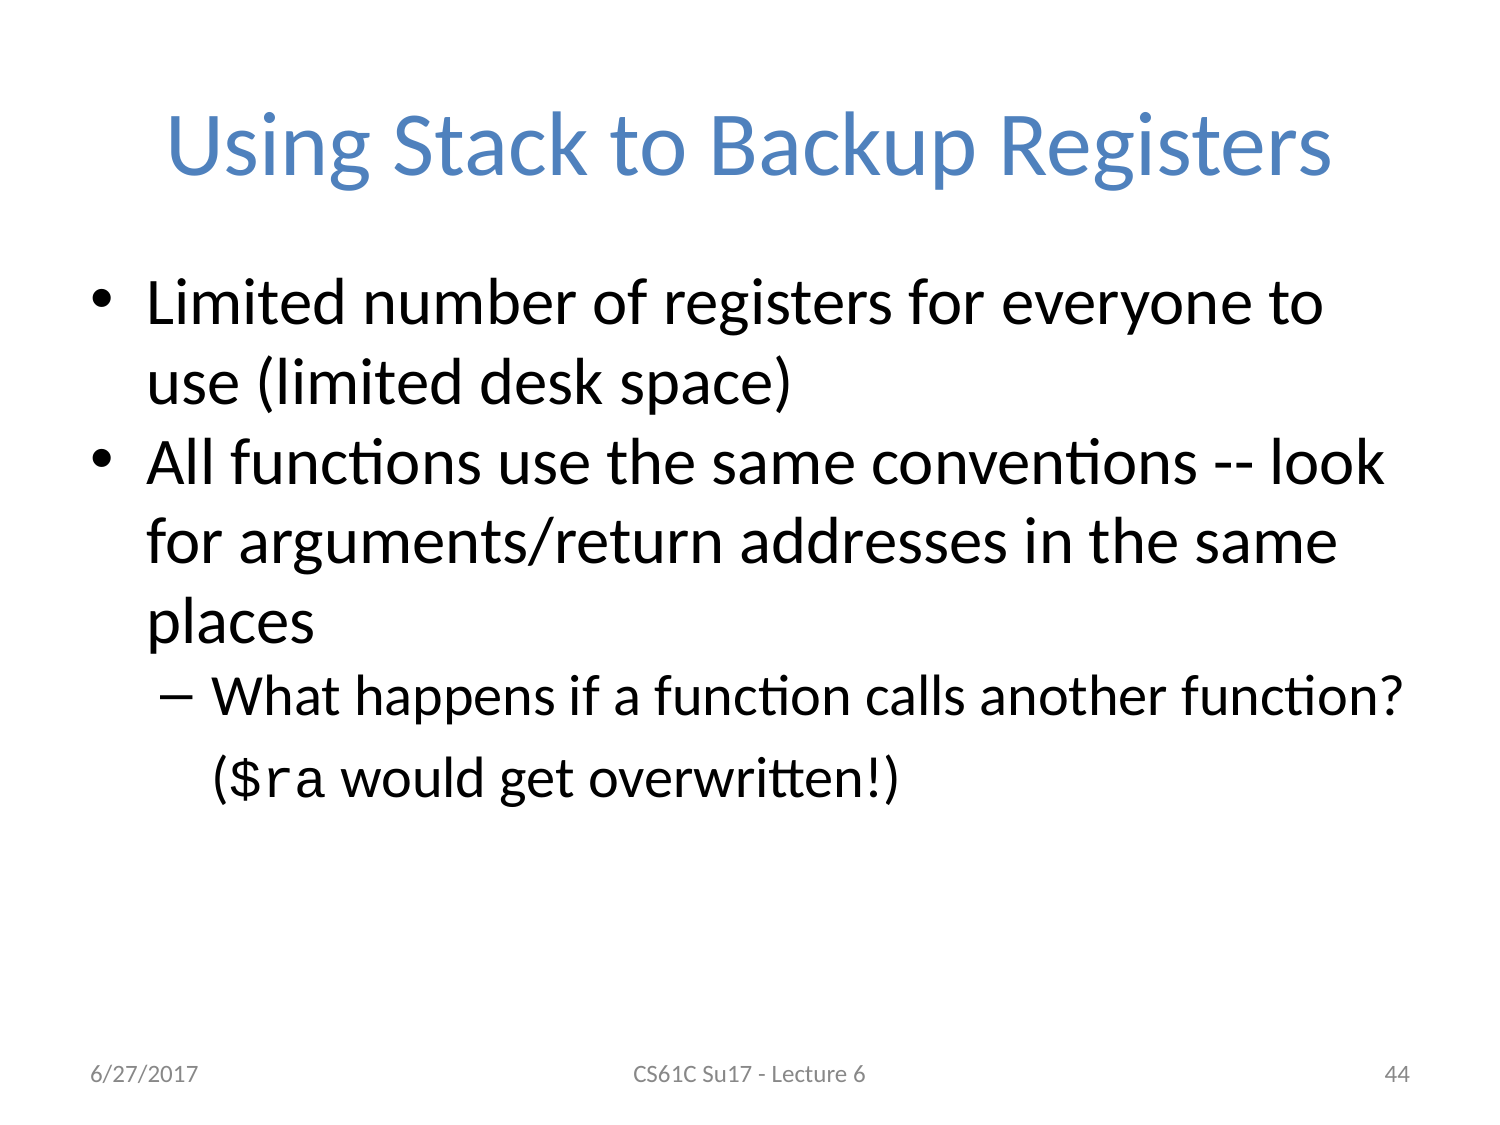

# Using Stack to Backup Registers
Limited number of registers for everyone to use (limited desk space)
All functions use the same conventions -- look for arguments/return addresses in the same places
What happens if a function calls another function?
	($ra would get overwritten!)
6/27/2017
CS61C Su17 - Lecture 6
44